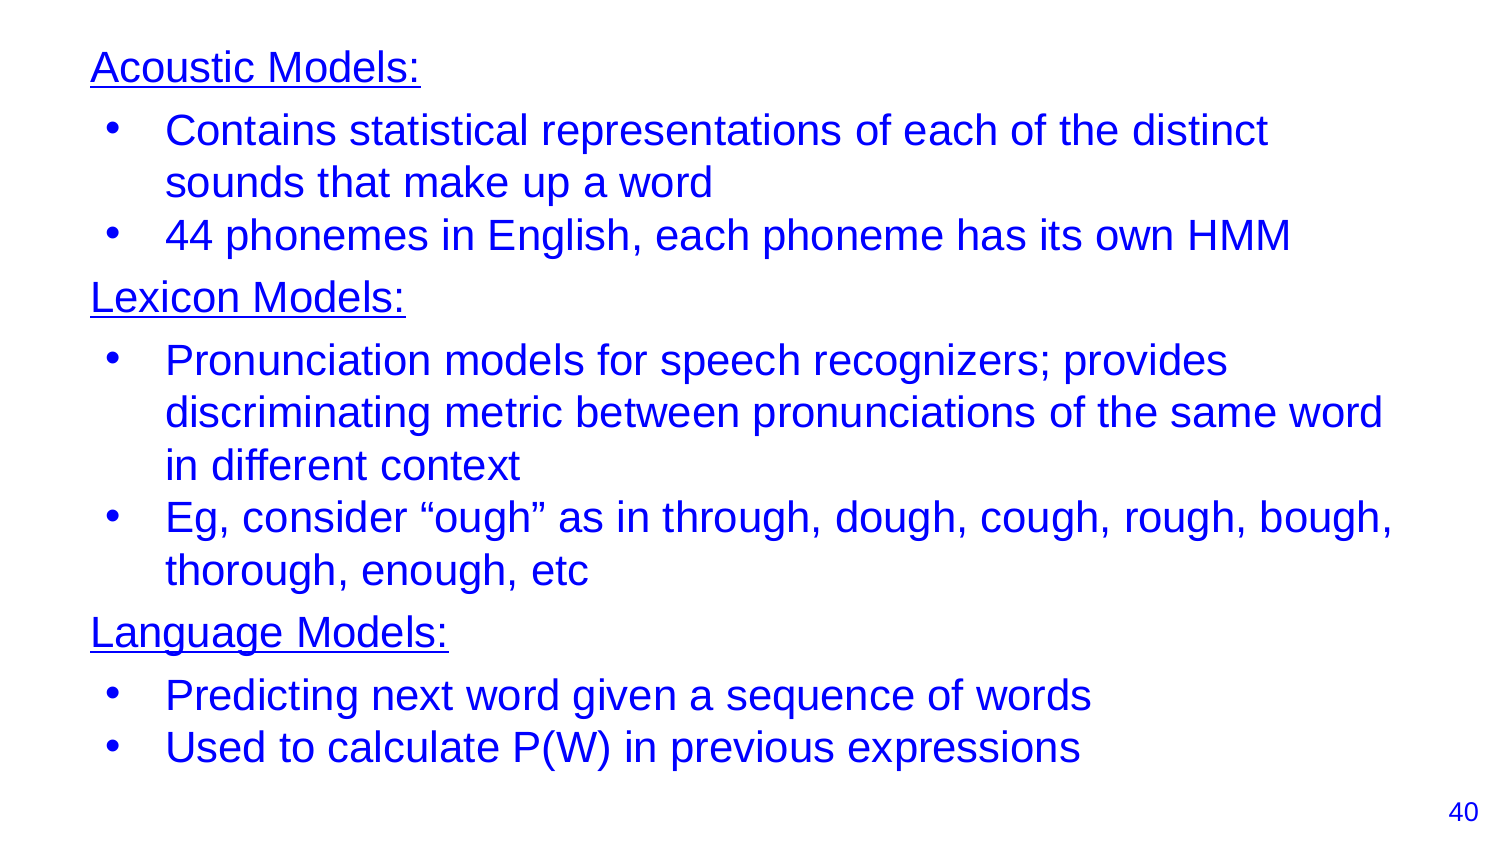

Acoustic Models:
Contains statistical representations of each of the distinct sounds that make up a word
44 phonemes in English, each phoneme has its own HMM
Lexicon Models:
Pronunciation models for speech recognizers; provides discriminating metric between pronunciations of the same word in different context
Eg, consider “ough” as in through, dough, cough, rough, bough, thorough, enough, etc
Language Models:
Predicting next word given a sequence of words
Used to calculate P(W) in previous expressions

40